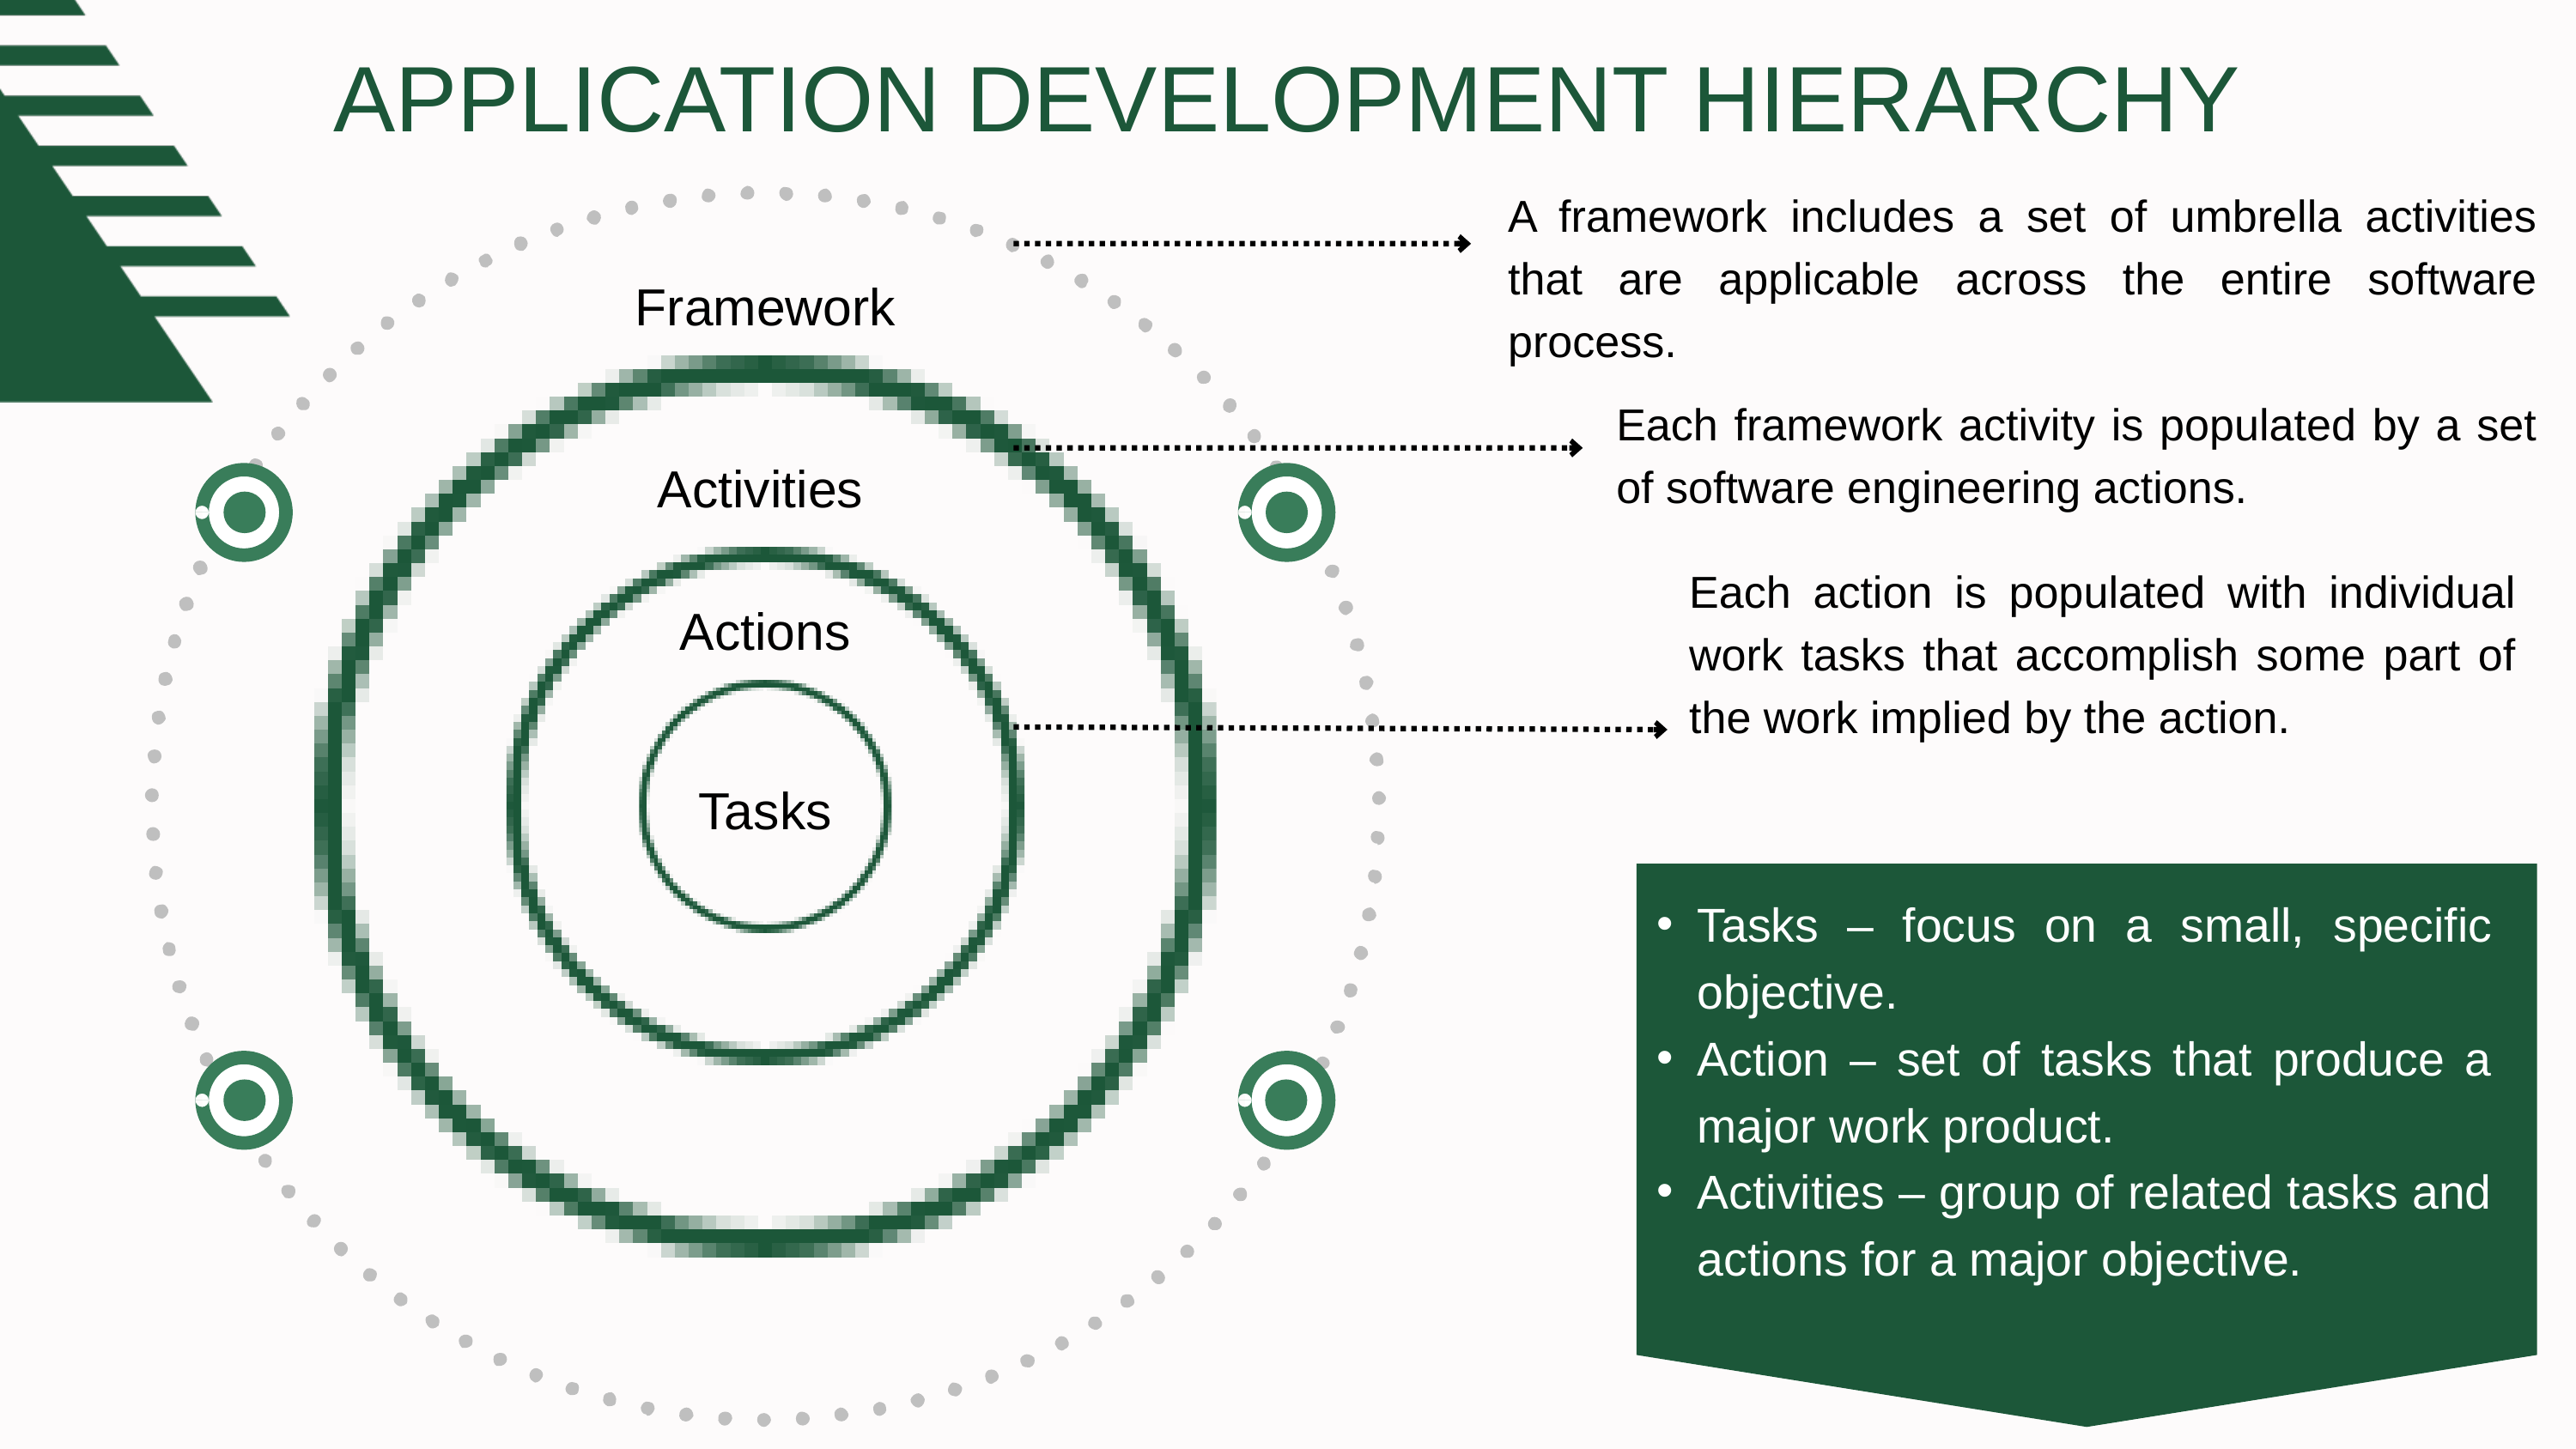

APPLICATION DEVELOPMENT HIERARCHY
A framework includes a set of umbrella activities that are applicable across the entire software process.

Framework

Activities

Actions

Tasks

Each framework activity is populated by a set of software engineering actions.

Each action is populated with individual work tasks that accomplish some part of the work implied by the action.

Tasks – focus on a small, specific objective.
Action – set of tasks that produce a major work product.
Activities – group of related tasks and actions for a major objective.